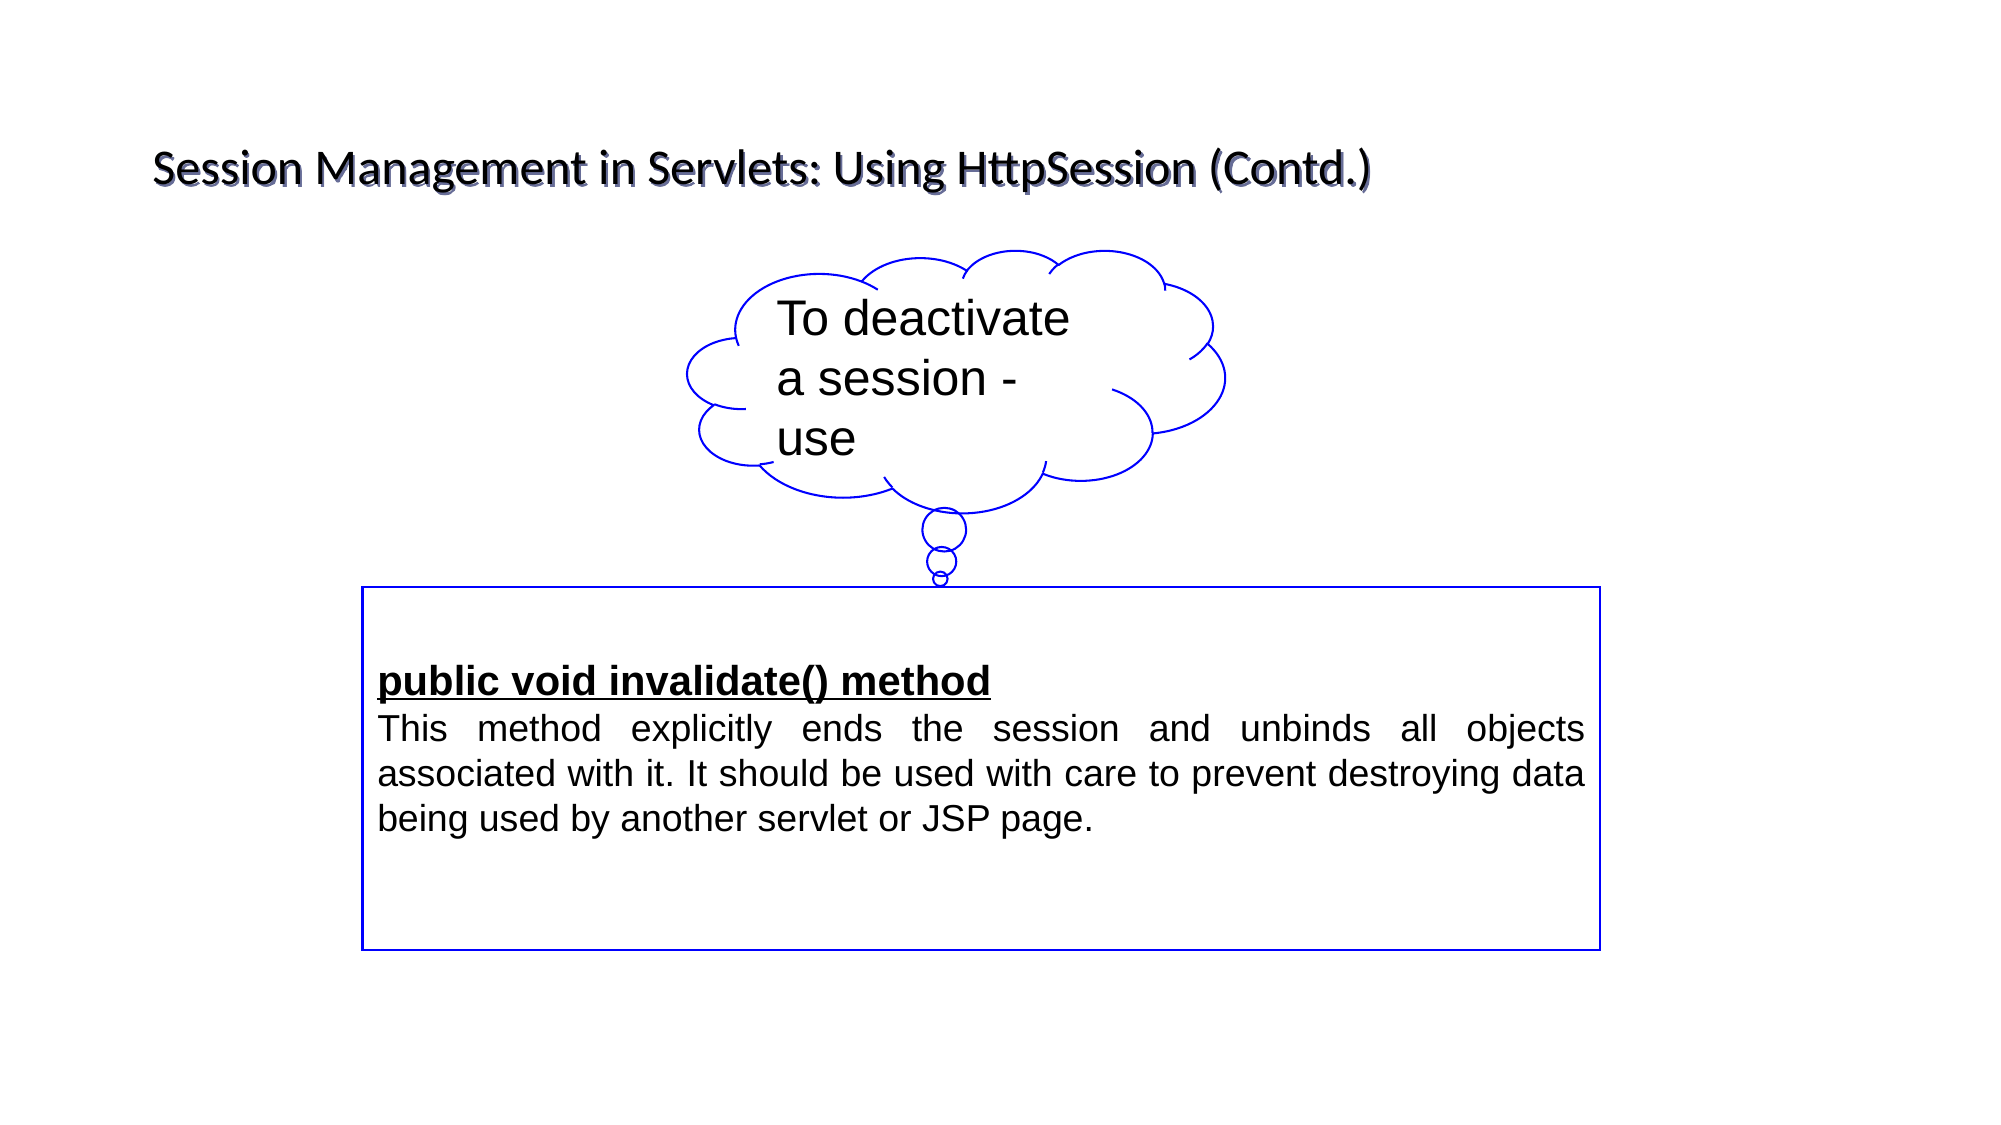

Session Management in Servlets: Using HttpSession (Contd.)
To deactivate a session - use
public void invalidate() method
This method explicitly ends the session and unbinds all objects associated with it. It should be used with care to prevent destroying data being used by another servlet or JSP page.

100